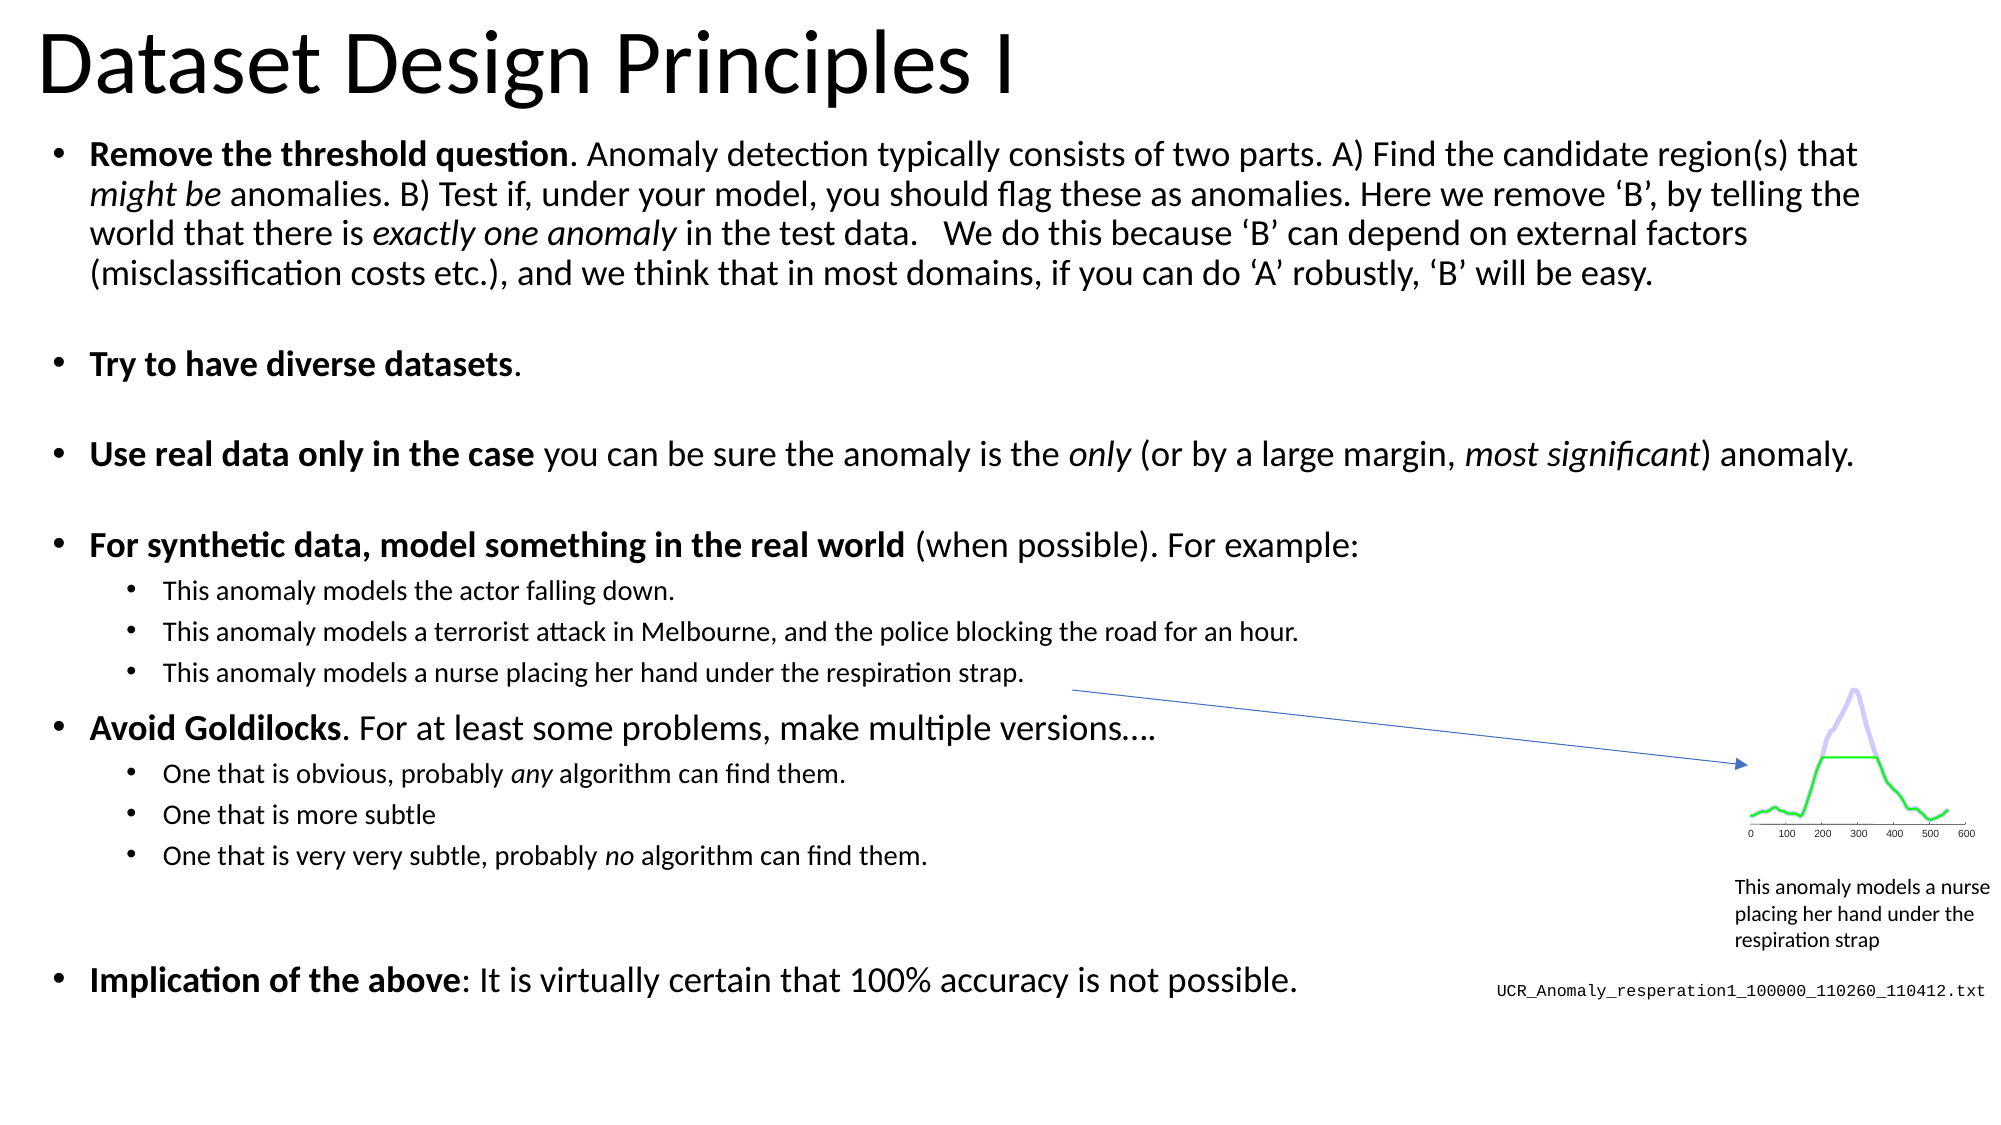

# Dataset Design Principles I
Remove the threshold question. Anomaly detection typically consists of two parts. A) Find the candidate region(s) that might be anomalies. B) Test if, under your model, you should flag these as anomalies. Here we remove ‘B’, by telling the world that there is exactly one anomaly in the test data.   We do this because ‘B’ can depend on external factors (misclassification costs etc.), and we think that in most domains, if you can do ‘A’ robustly, ‘B’ will be easy.
Try to have diverse datasets.
Use real data only in the case you can be sure the anomaly is the only (or by a large margin, most significant) anomaly.
For synthetic data, model something in the real world (when possible). For example:
This anomaly models the actor falling down.
This anomaly models a terrorist attack in Melbourne, and the police blocking the road for an hour.
This anomaly models a nurse placing her hand under the respiration strap.
Avoid Goldilocks. For at least some problems, make multiple versions….
One that is obvious, probably any algorithm can find them.
One that is more subtle
One that is very very subtle, probably no algorithm can find them.

Implication of the above: It is virtually certain that 100% accuracy is not possible.

0
100
200
300
400
500
600
This anomaly models a nurse placing her hand under the respiration strap
UCR_Anomaly_resperation1_100000_110260_110412.txt